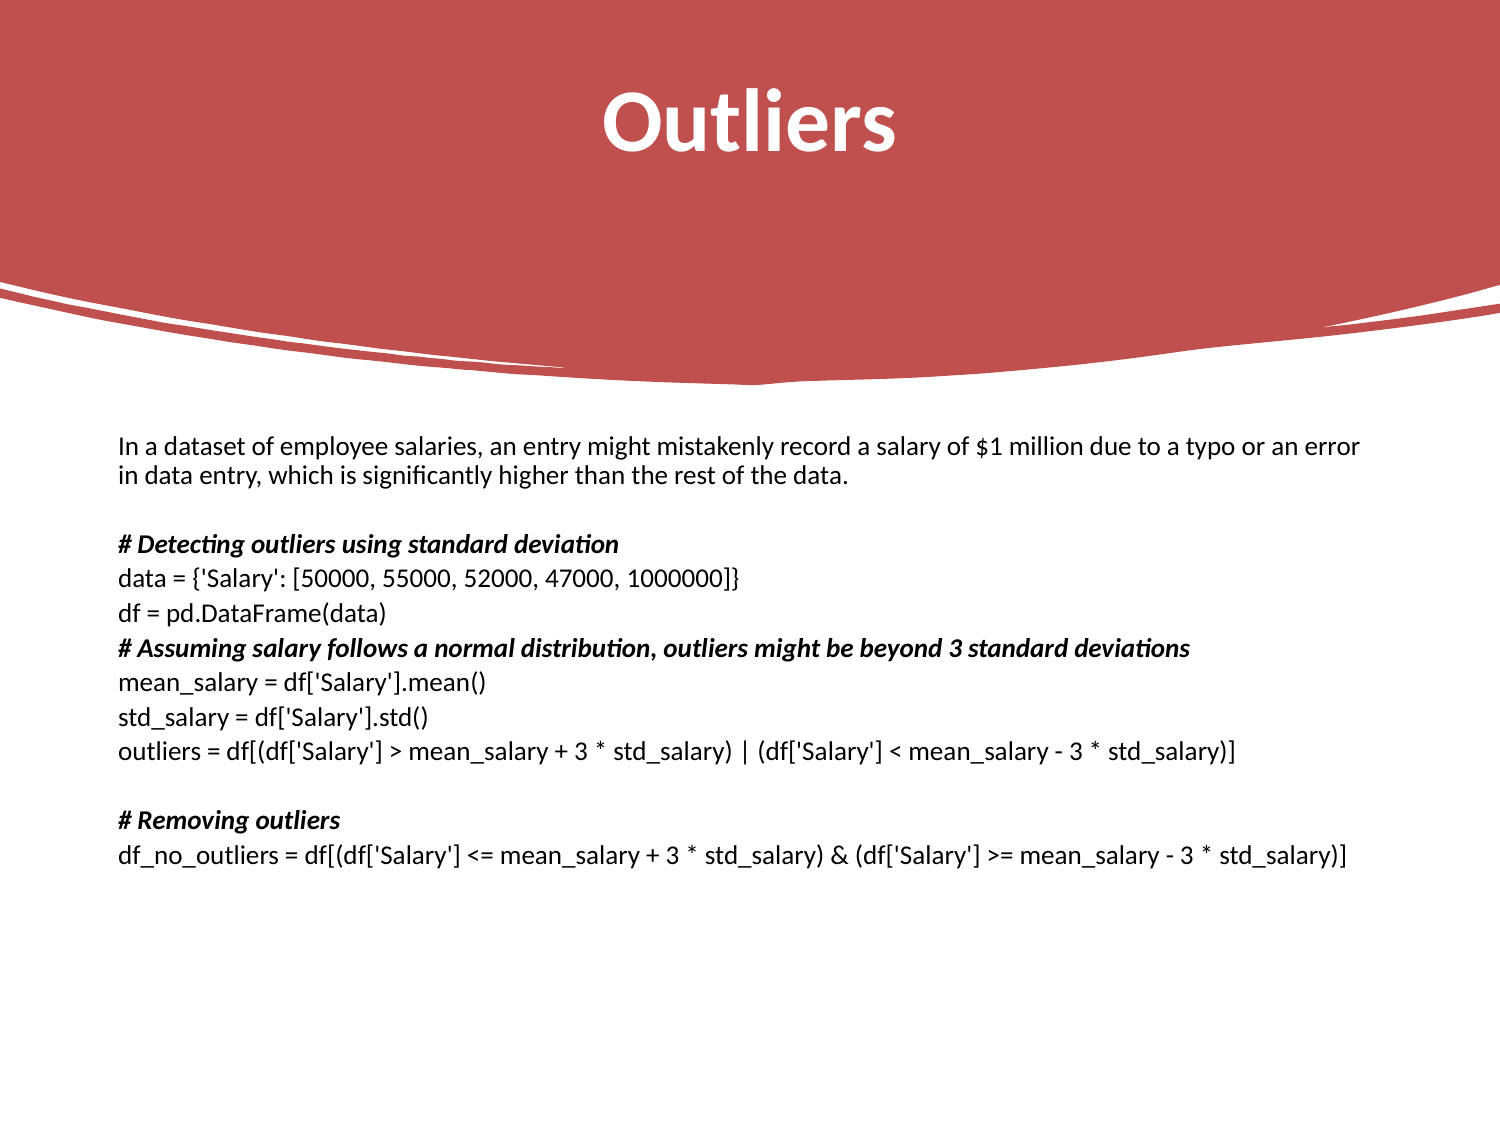

# Outliers
In a dataset of employee salaries, an entry might mistakenly record a salary of $1 million due to a typo or an error in data entry, which is significantly higher than the rest of the data.

# Detecting outliers using standard deviation
data = {'Salary': [50000, 55000, 52000, 47000, 1000000]}
df = pd.DataFrame(data)
# Assuming salary follows a normal distribution, outliers might be beyond 3 standard deviations
mean_salary = df['Salary'].mean()
std_salary = df['Salary'].std()
outliers = df[(df['Salary'] > mean_salary + 3 * std_salary) | (df['Salary'] < mean_salary - 3 * std_salary)]

# Removing outliers
df_no_outliers = df[(df['Salary'] <= mean_salary + 3 * std_salary) & (df['Salary'] >= mean_salary - 3 * std_salary)]